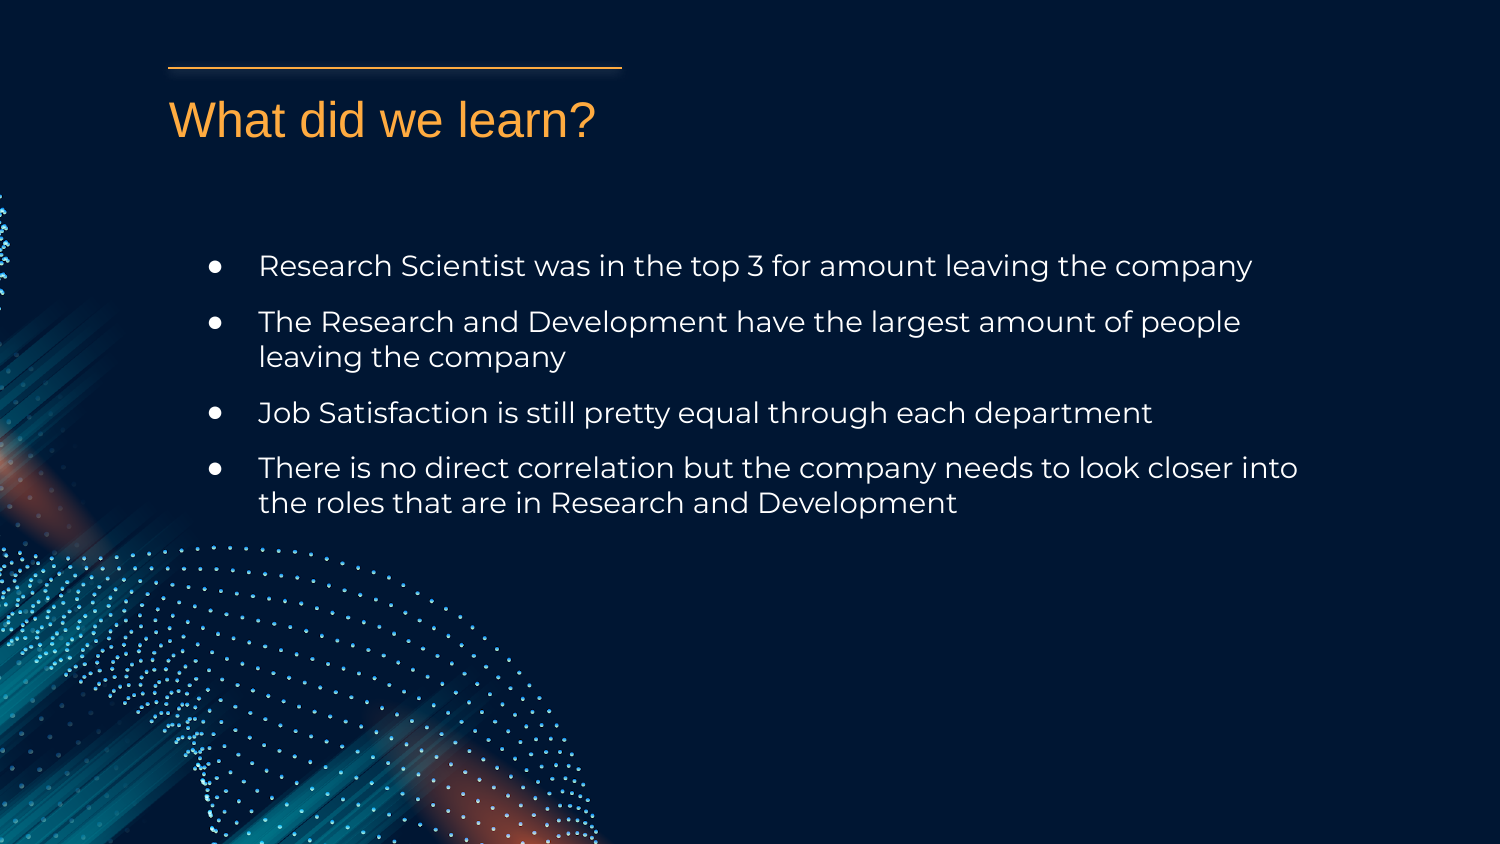

# What did we learn?
Research Scientist was in the top 3 for amount leaving the company
The Research and Development have the largest amount of people leaving the company
Job Satisfaction is still pretty equal through each department
There is no direct correlation but the company needs to look closer into the roles that are in Research and Development